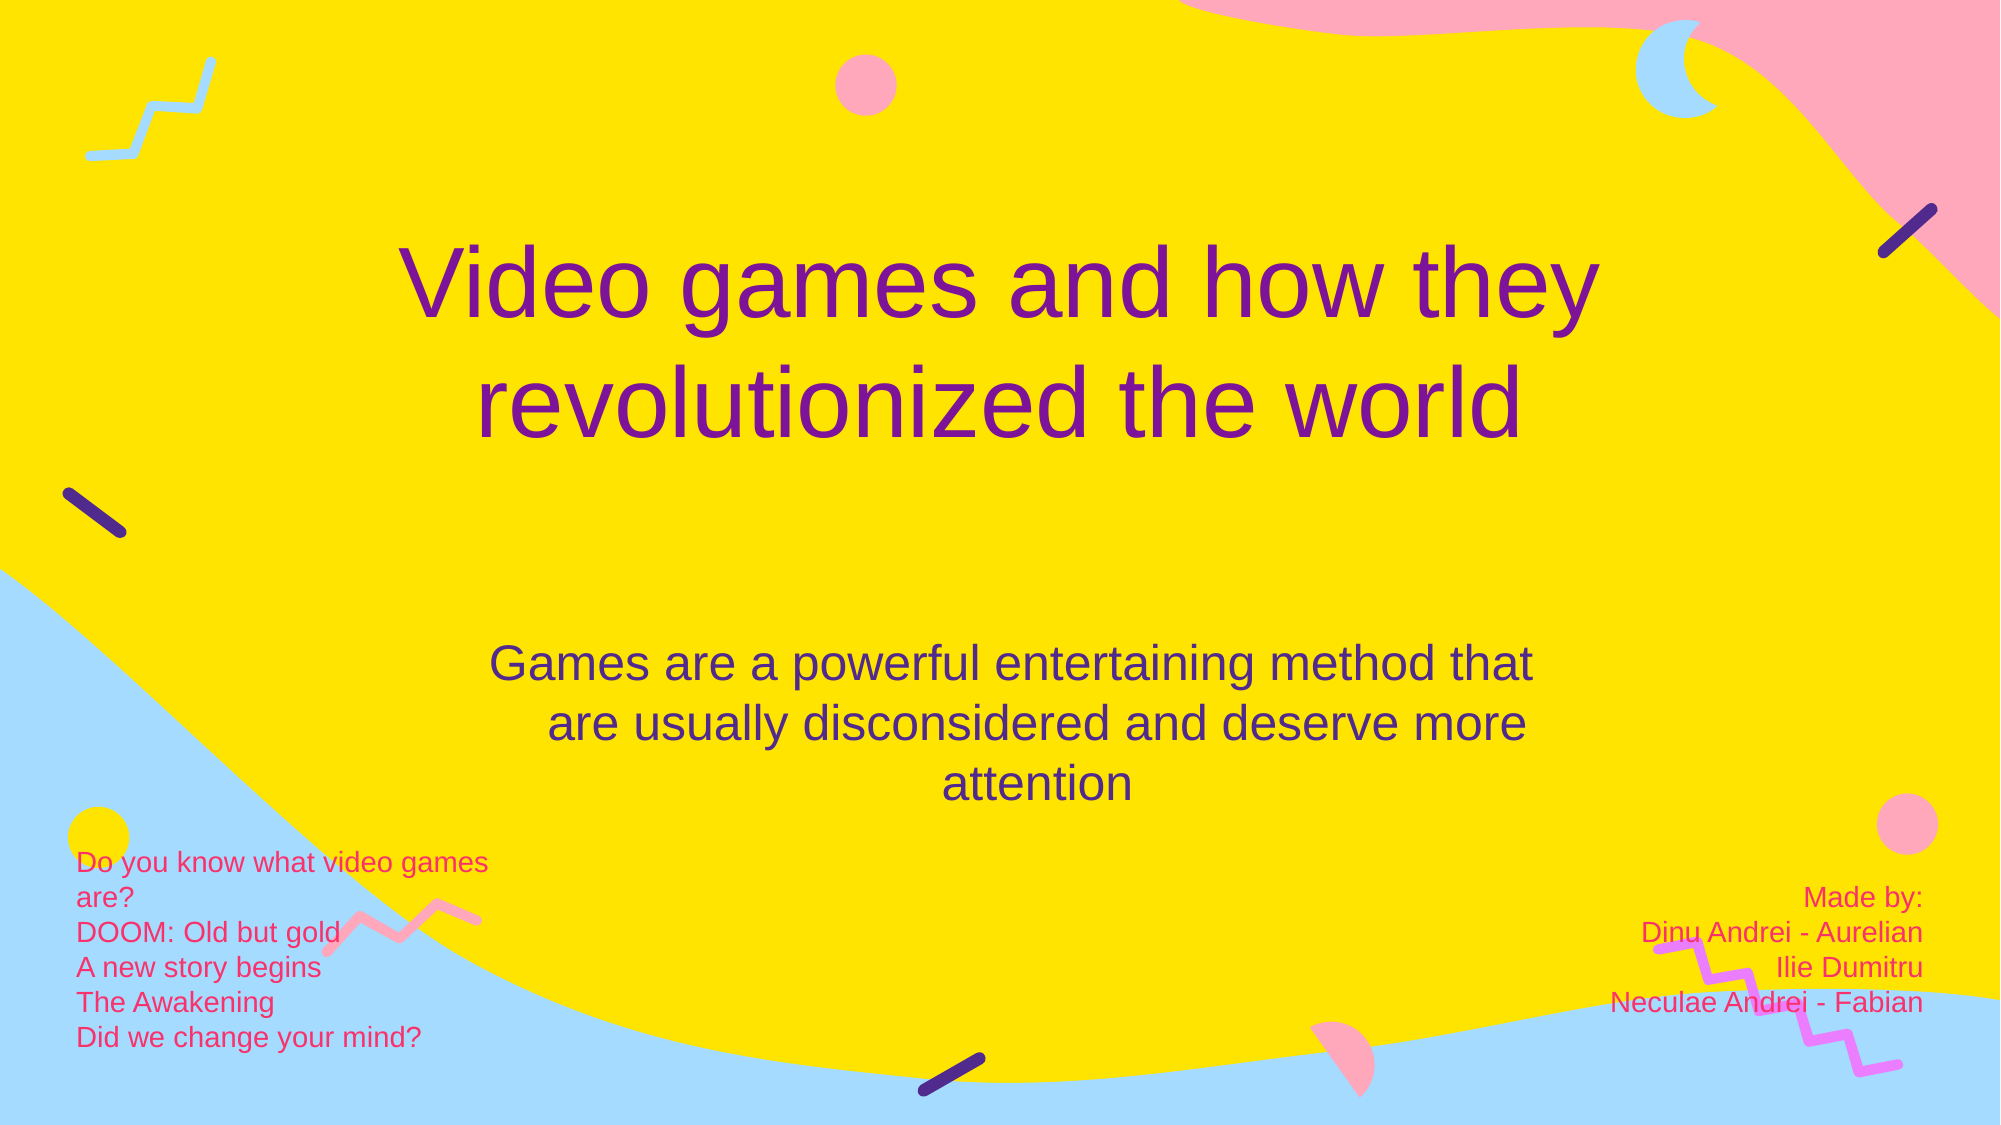

# Video games and how they revolutionized the world
Games are a powerful entertaining method that are usually disconsidered and deserve more attention
Do you know what video games are?
DOOM: Old but gold
A new story begins
The Awakening
Did we change your mind?
Made by:
Dinu Andrei - Aurelian
Ilie Dumitru
Neculae Andrei - Fabian